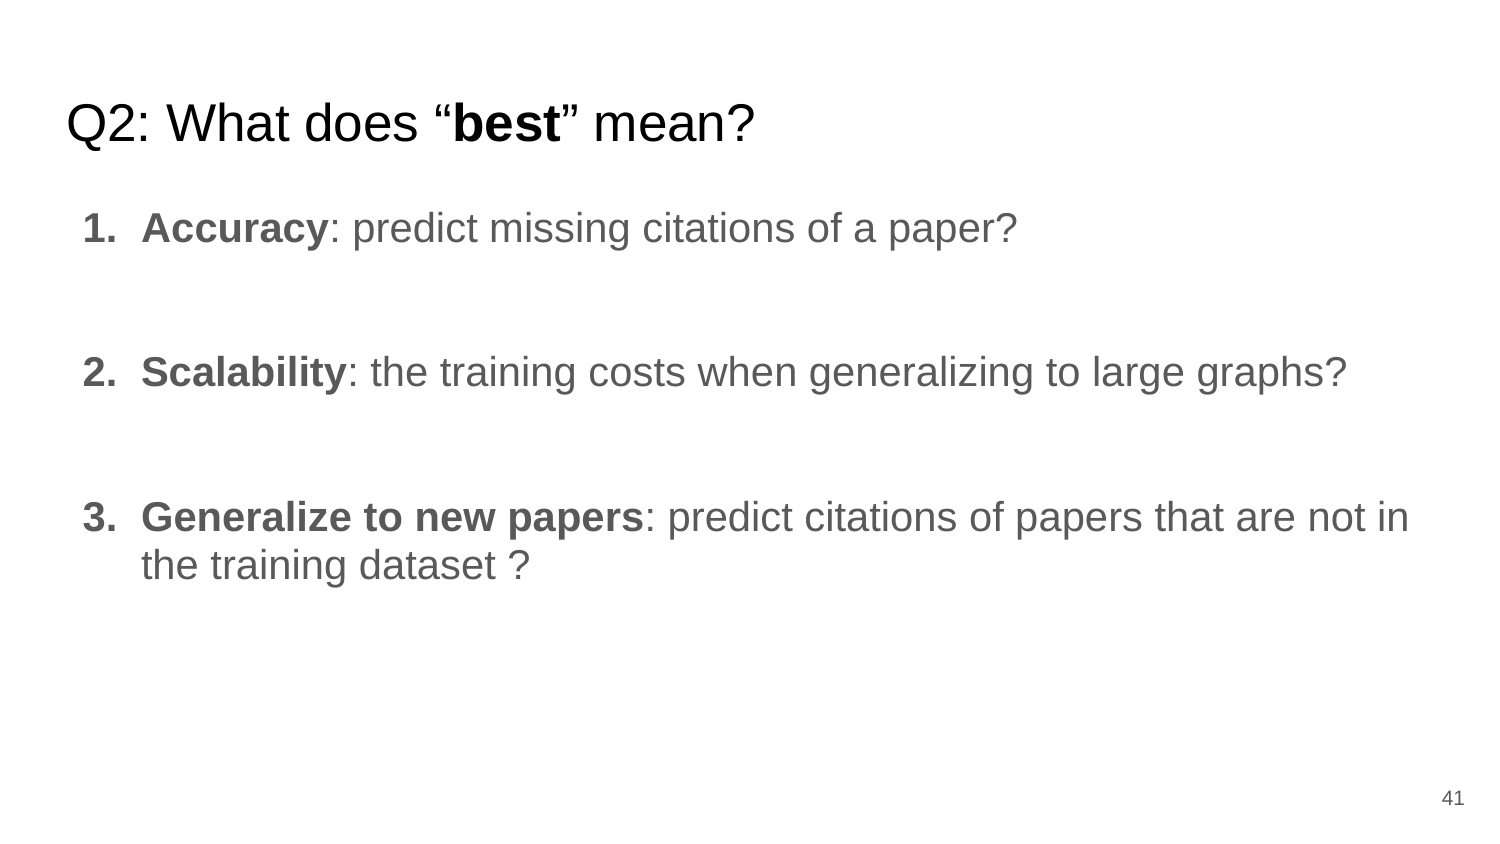

# Q2: What does “best” mean?
Accuracy: predict missing citations of a paper?

Scalability: the training costs when generalizing to large graphs?

Generalize to new papers: predict citations of papers that are not in the training dataset ?
41